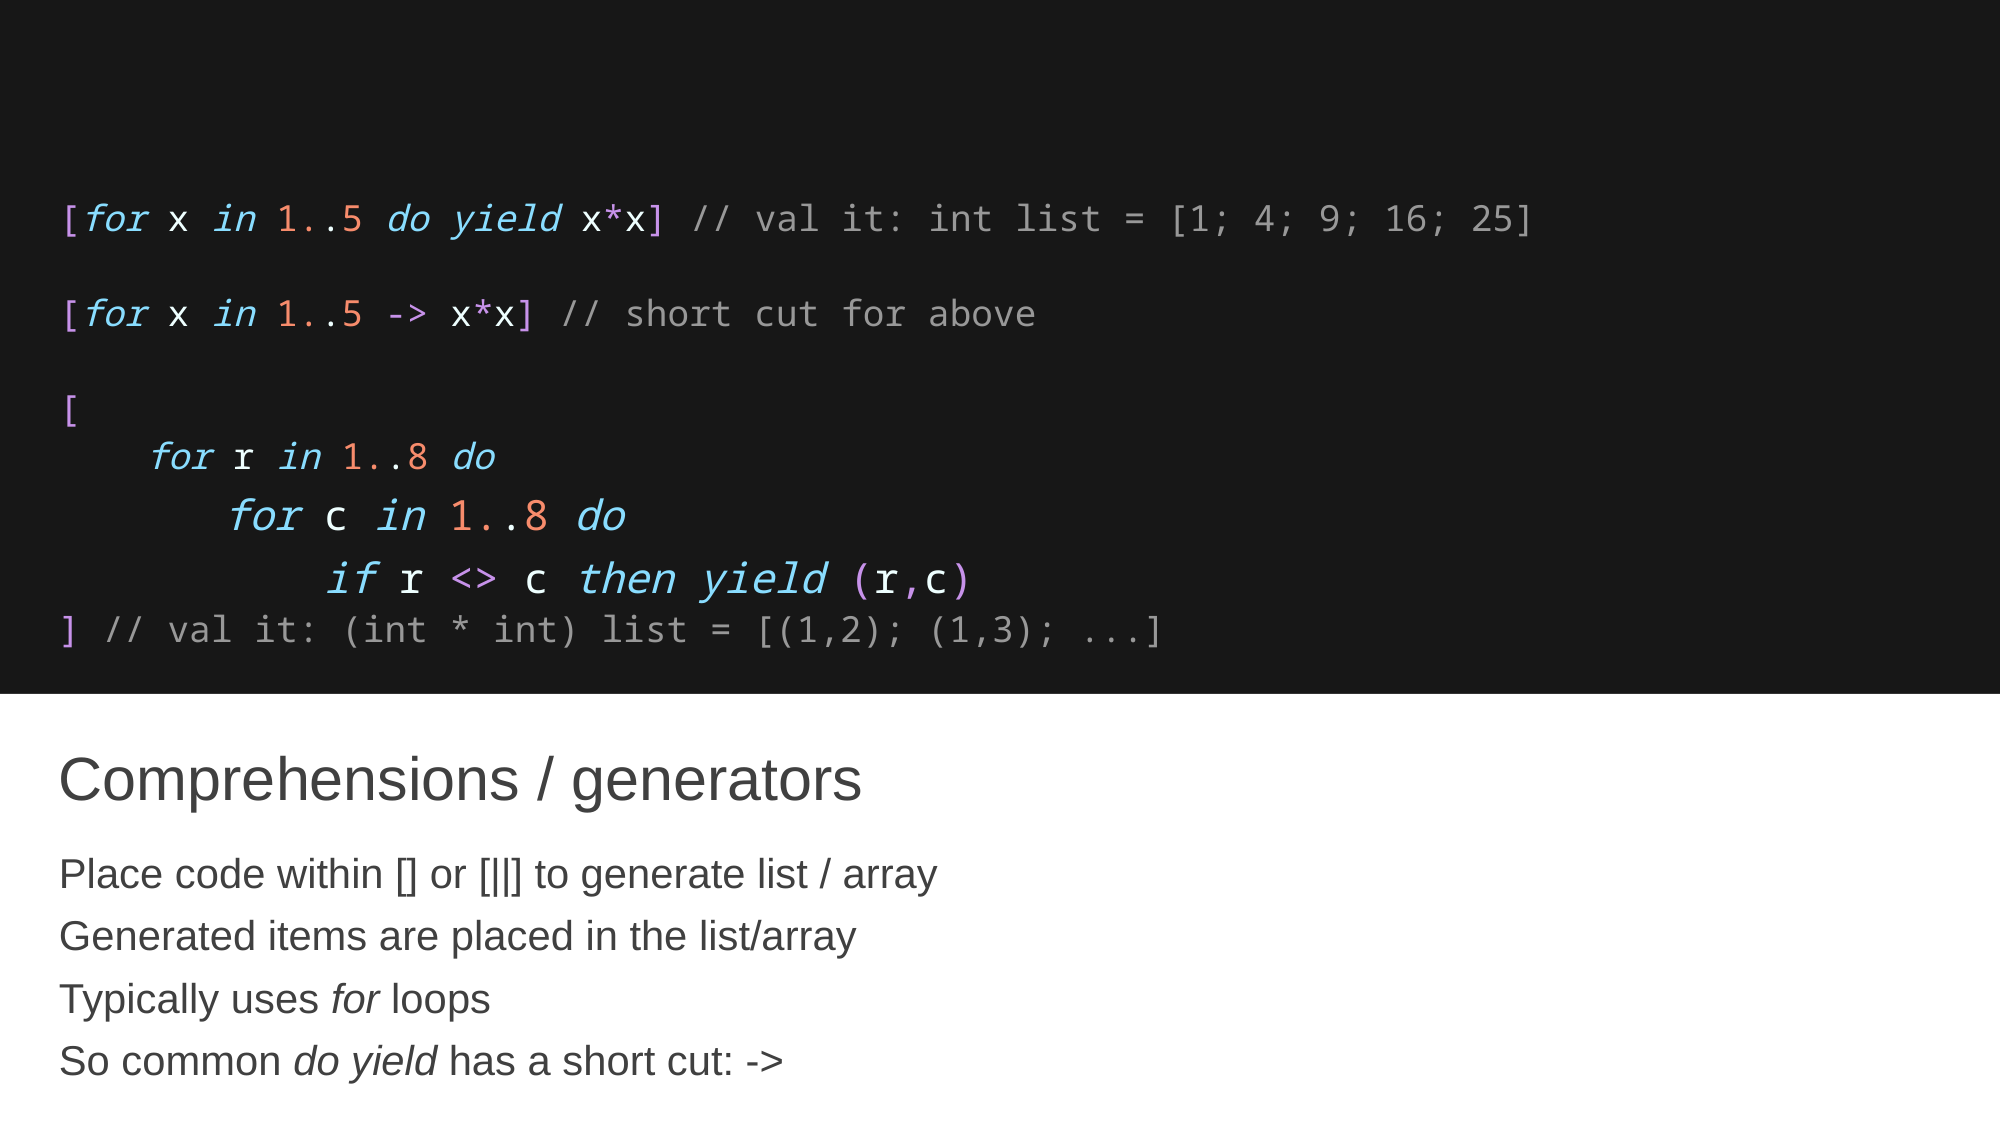

[for x in 1..5 do yield x*x] // val it: int list = [1; 4; 9; 16; 25]

[for x in 1..5 -> x*x] // short cut for above

[
    for r in 1..8 do
    for c in 1..8 do
        if r <> c then yield (r,c)
] // val it: (int * int) list = [(1,2); (1,3); ...]
# Comprehensions / generators
Place code within [] or [||] to generate list / array
Generated items are placed in the list/array
Typically uses for loops
So common do yield has a short cut: ->